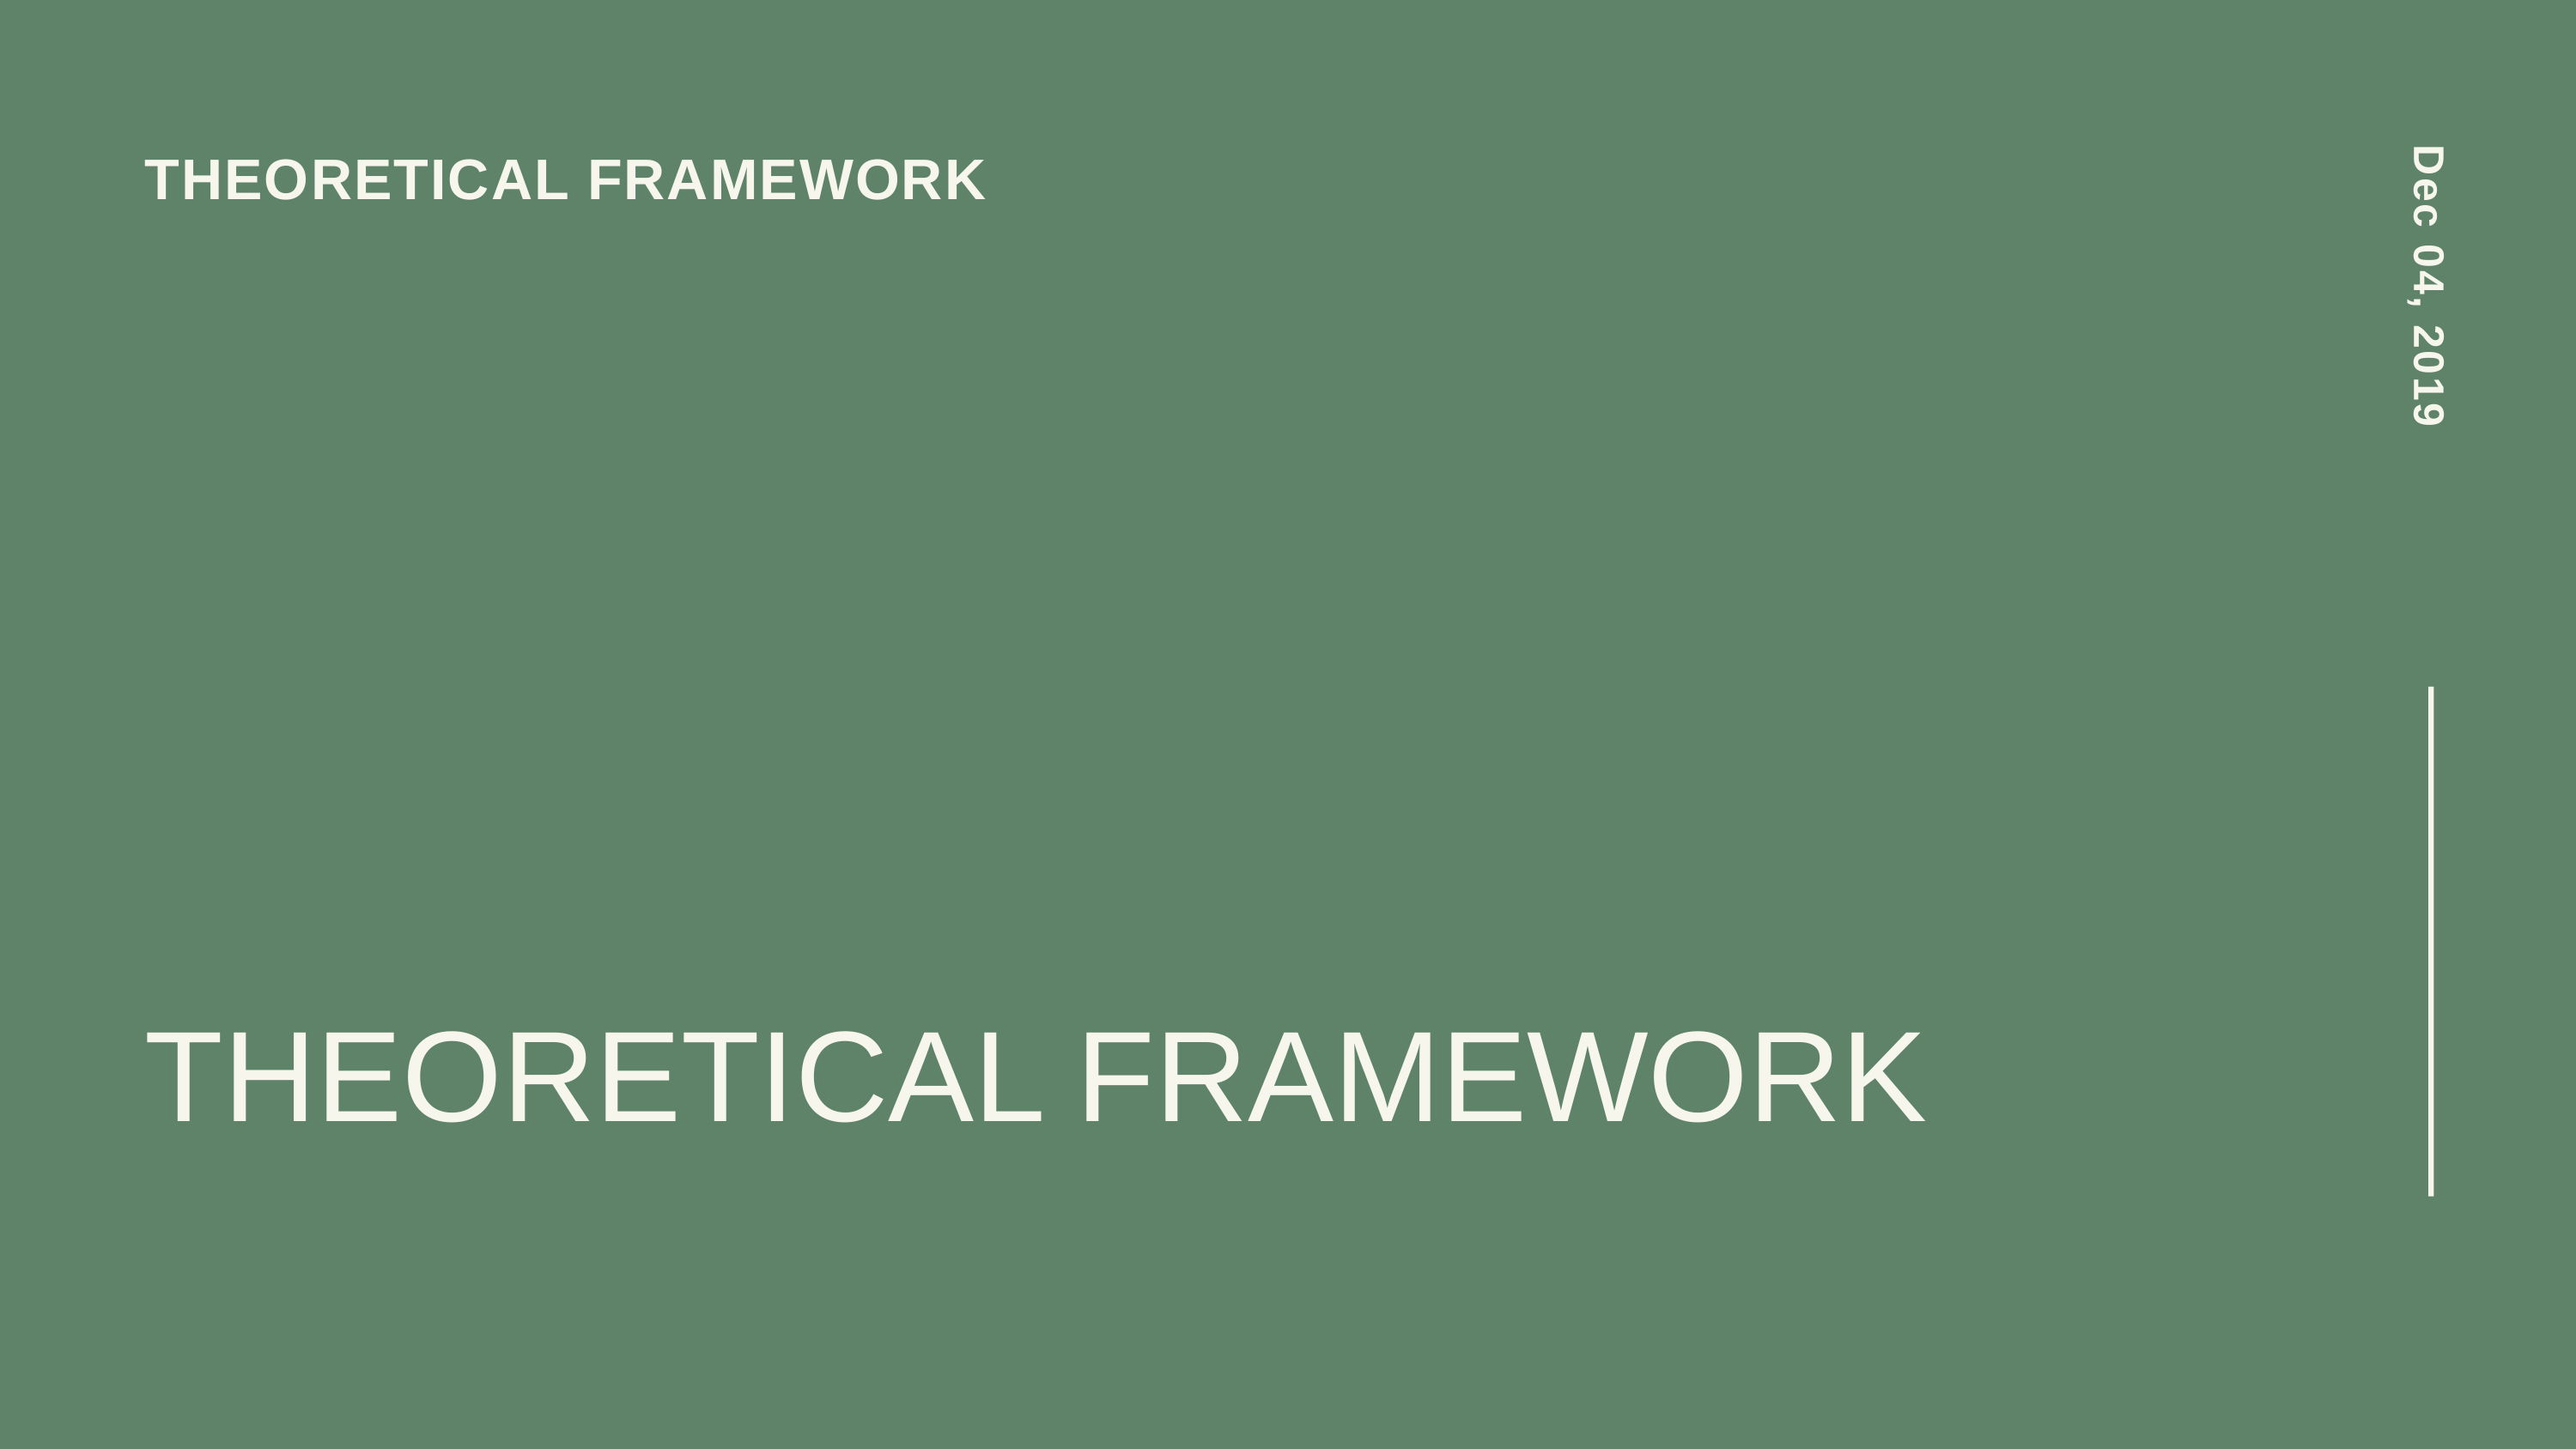

THEORETICAL FRAMEWORK
Dec 04, 2019

THEORETICAL FRAMEWORK